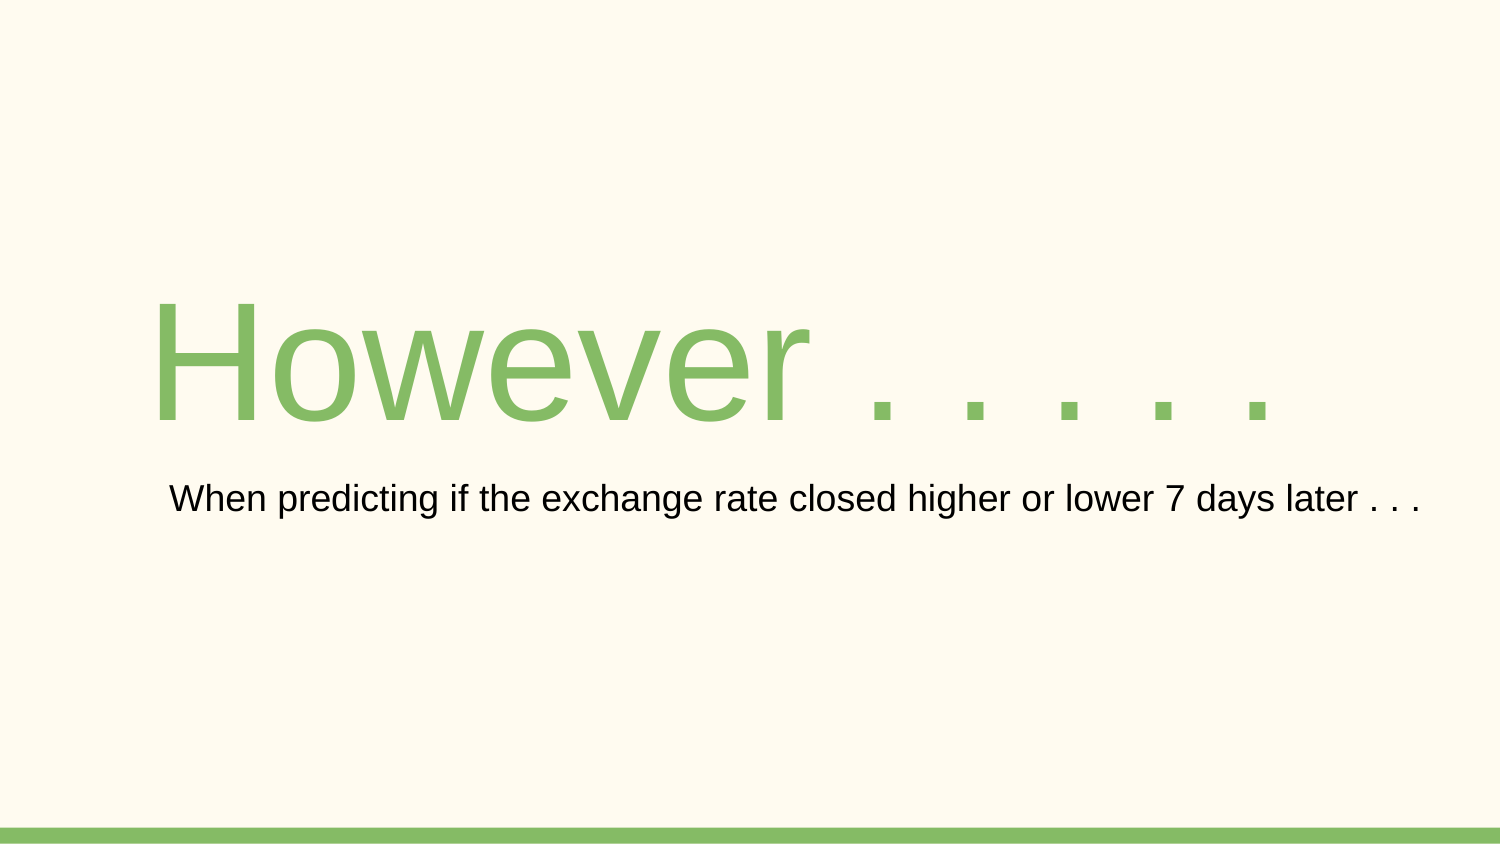

# However . . . . .
When predicting if the exchange rate closed higher or lower 7 days later . . .